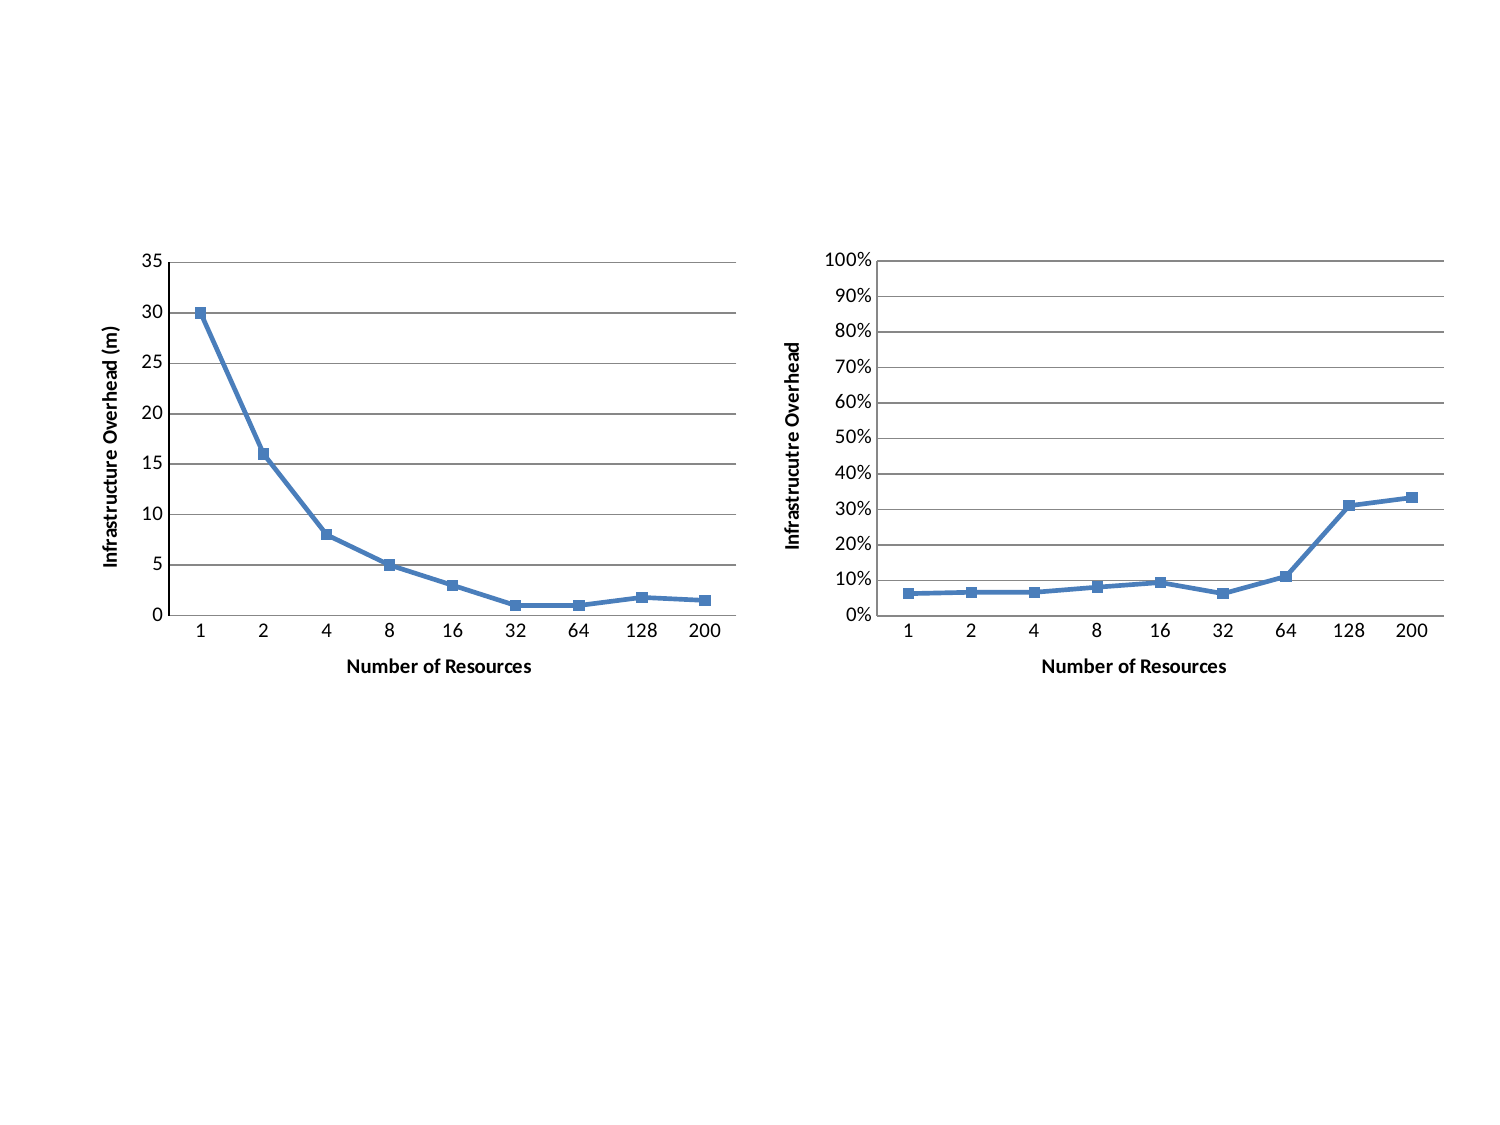

#

### Chart

| Category | Overhead % |
|---|---|
| 1 | 0.0625 |
| 2 | 0.0663900414937759 |
| 4 | 0.0661157024793389 |
| 8 | 0.08064516129032274 |
| 16 | 0.09375000000000083 |
| 32 | 0.0625 |
| 64 | 0.11111111111111102 |
| 128 | 0.31034482758620874 |
| 200 | 0.3333333333333333 |

### Chart

| Category |  |
|---|---|
| 1 | 30.0 |
| 2 | 16.0 |
| 4 | 8.0 |
| 8 | 5.0 |
| 16 | 3.0 |
| 32 | 1.0 |
| 64 | 1.0 |
| 128 | 1.799999999999989 |
| 200 | 1.5 |